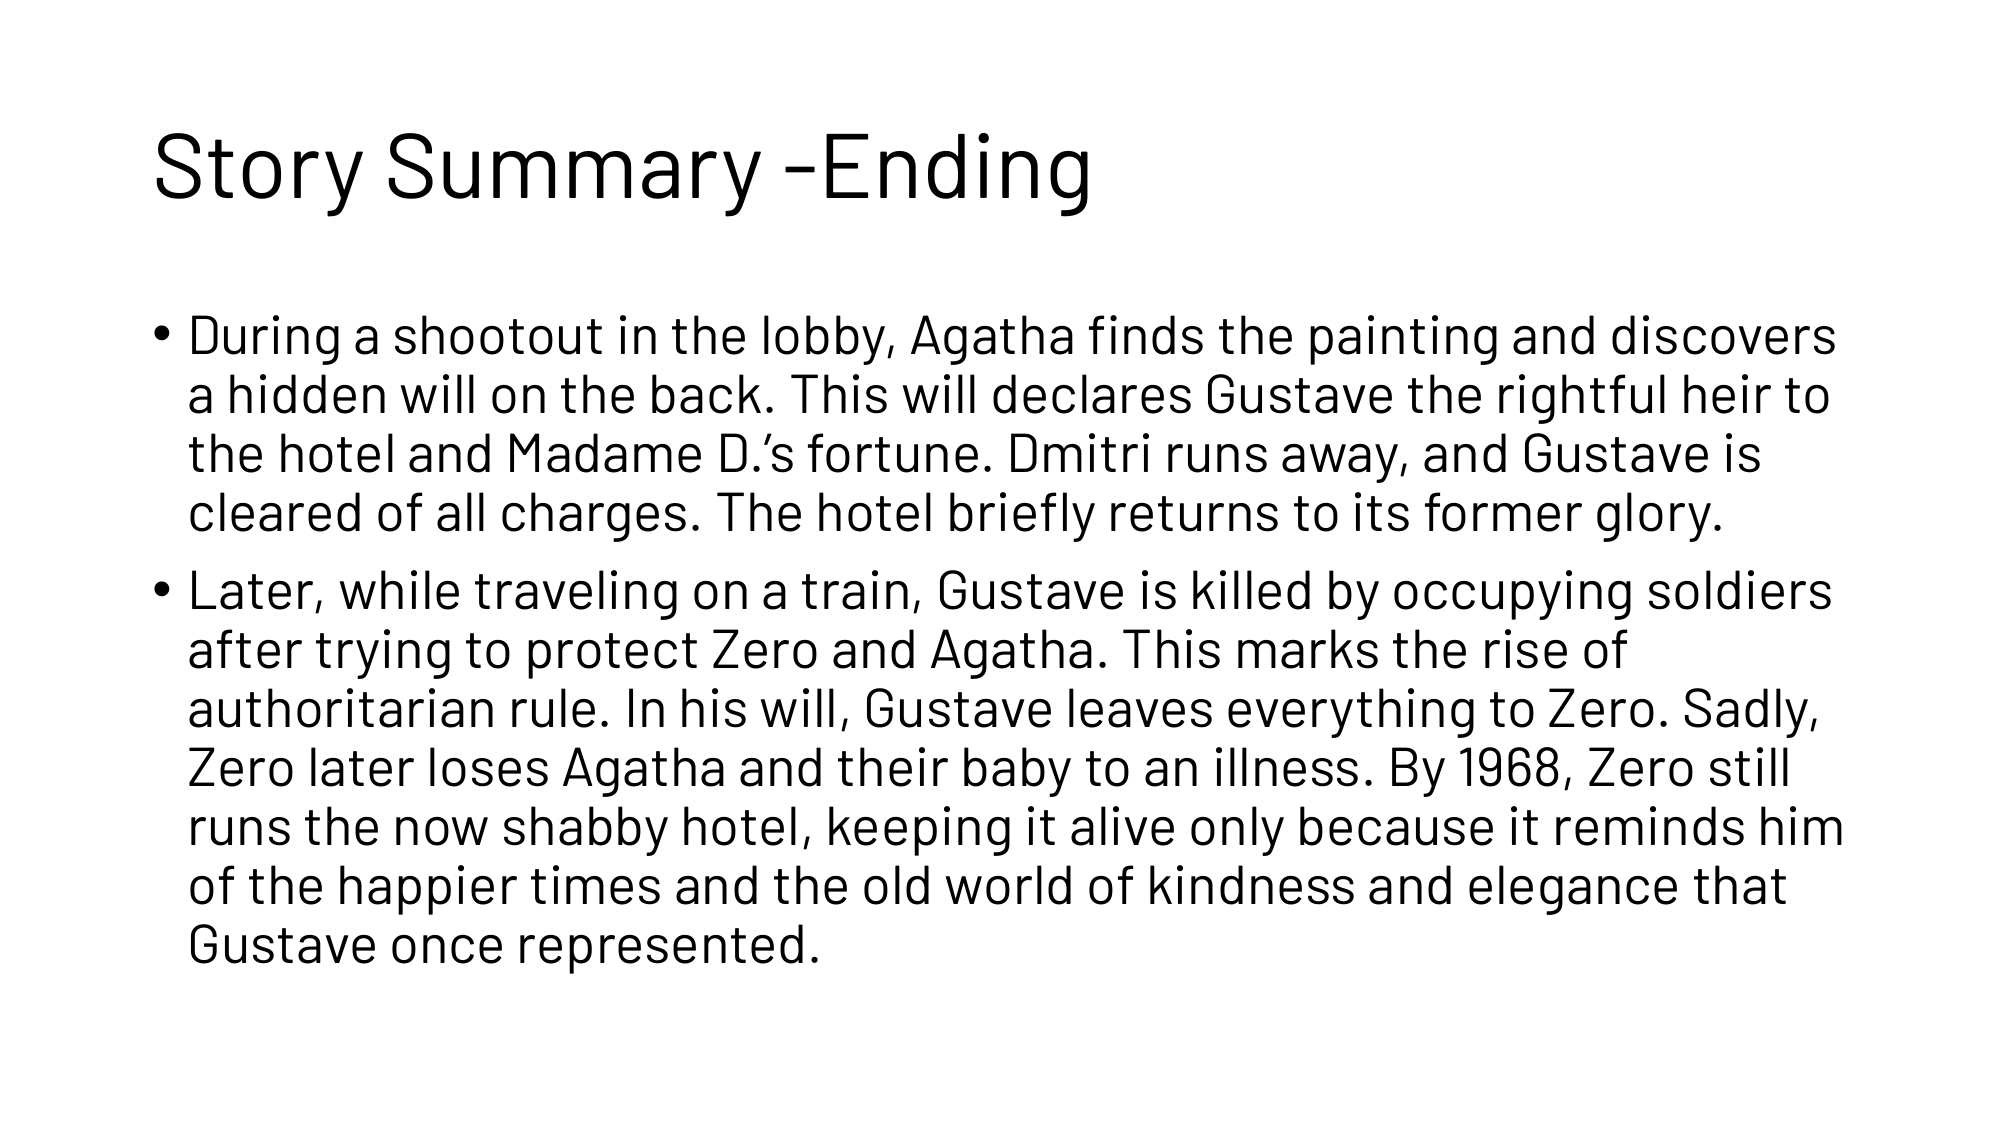

# Story Summary -Ending
During a shootout in the lobby, Agatha finds the painting and discovers a hidden will on the back. This will declares Gustave the rightful heir to the hotel and Madame D.’s fortune. Dmitri runs away, and Gustave is cleared of all charges. The hotel briefly returns to its former glory.
Later, while traveling on a train, Gustave is killed by occupying soldiers after trying to protect Zero and Agatha. This marks the rise of authoritarian rule. In his will, Gustave leaves everything to Zero. Sadly, Zero later loses Agatha and their baby to an illness. By 1968, Zero still runs the now shabby hotel, keeping it alive only because it reminds him of the happier times and the old world of kindness and elegance that Gustave once represented.